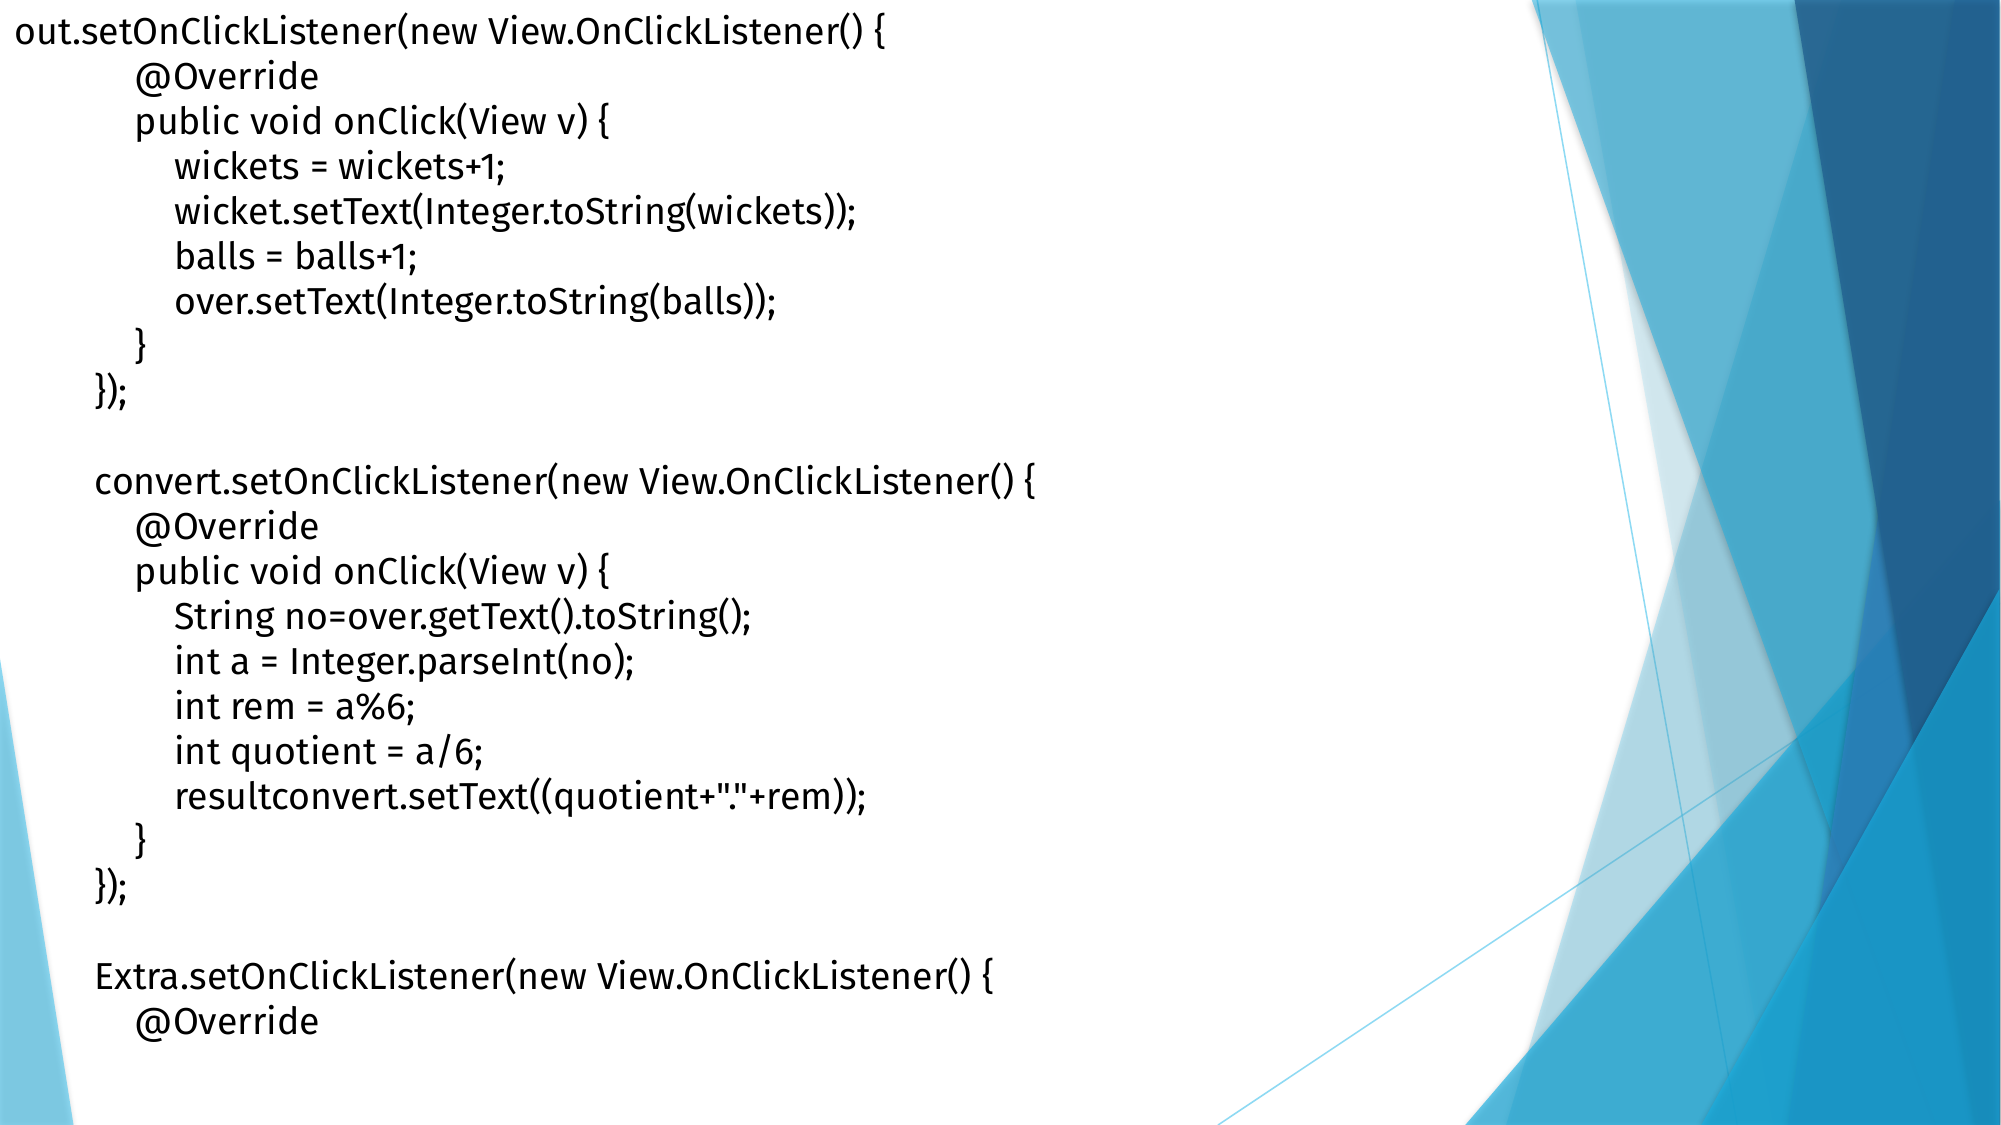

out.setOnClickListener(new View.OnClickListener() {
            @Override
            public void onClick(View v) {
                wickets = wickets+1;
                wicket.setText(Integer.toString(wickets));
                balls = balls+1;
                over.setText(Integer.toString(balls));
            }
        });

        convert.setOnClickListener(new View.OnClickListener() {
            @Override
            public void onClick(View v) {
                String no=over.getText().toString();
                int a = Integer.parseInt(no);
                int rem = a%6;
                int quotient = a/6;
                resultconvert.setText((quotient+"."+rem));
            }
        });

        Extra.setOnClickListener(new View.OnClickListener() {
            @Override